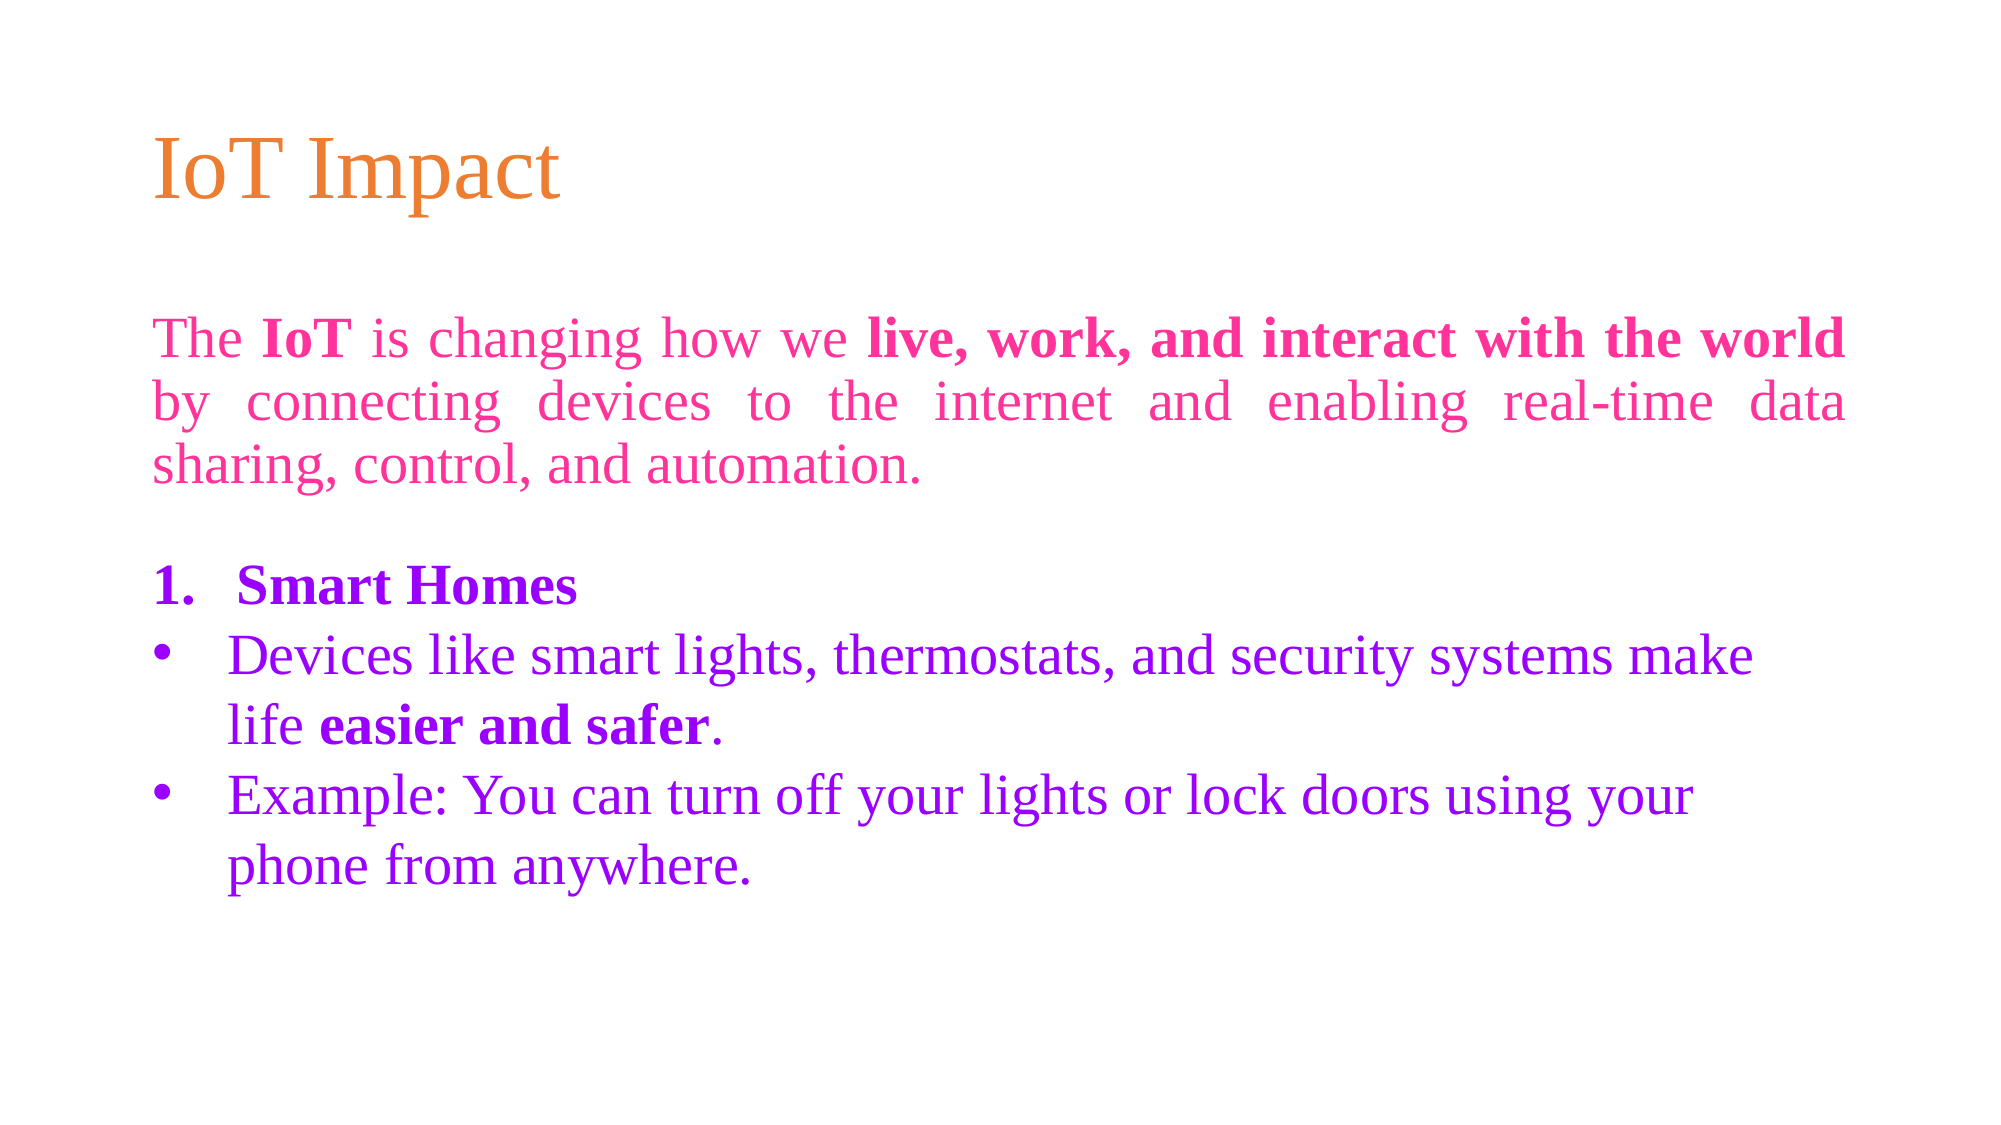

# IoT Impact
The IoT is changing how we live, work, and interact with the world by connecting devices to the internet and enabling real-time data sharing, control, and automation.
Smart Homes
Devices like smart lights, thermostats, and security systems make life easier and safer.
Example: You can turn off your lights or lock doors using your phone from anywhere.